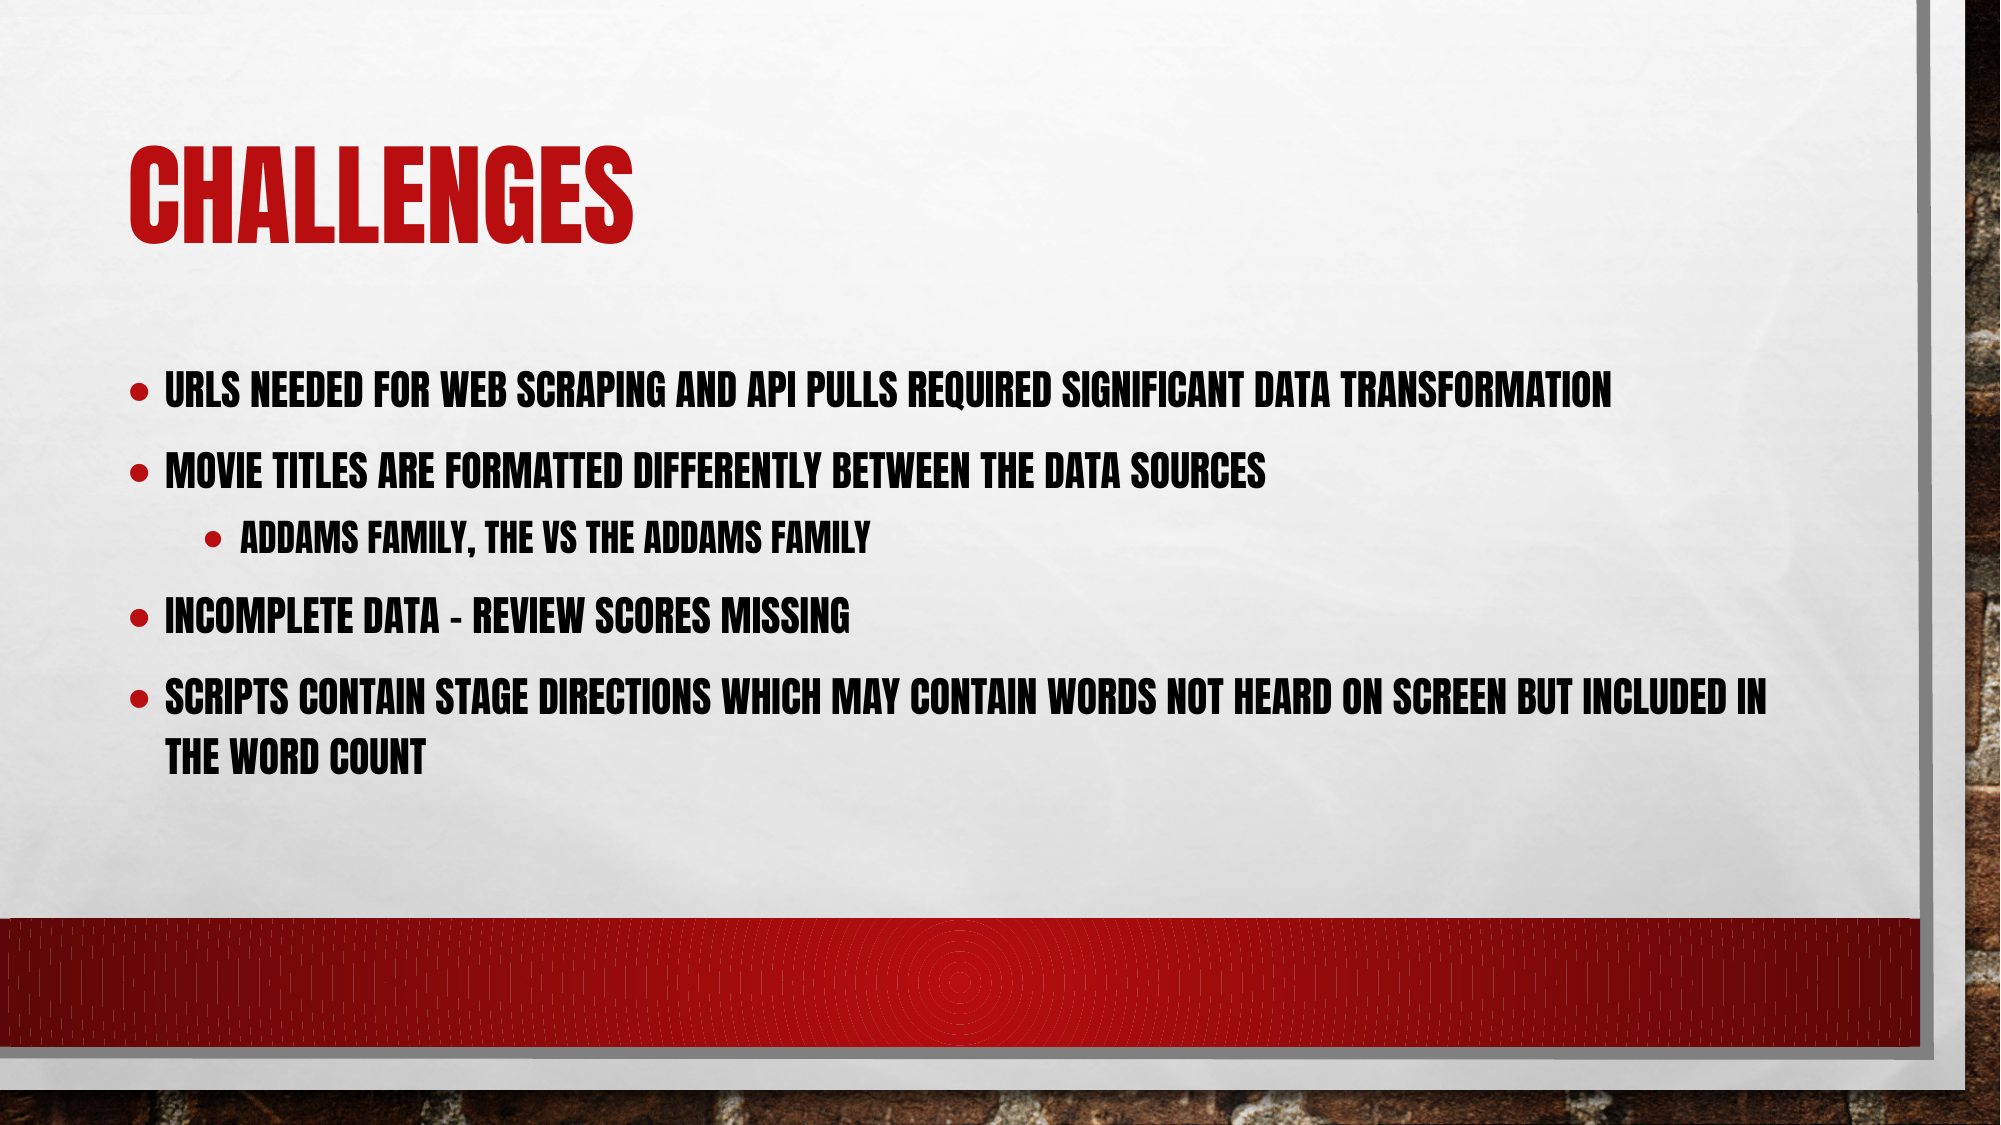

# Challenges
urls needed for web scraping and API pulls required significant data transformation
Movie titles are formatted differently between the data sources
Addams Family, The vs The Addams family
Incomplete data – review scores missing
Scripts contain stage directions which may contain words not heard on screen but included in the word count